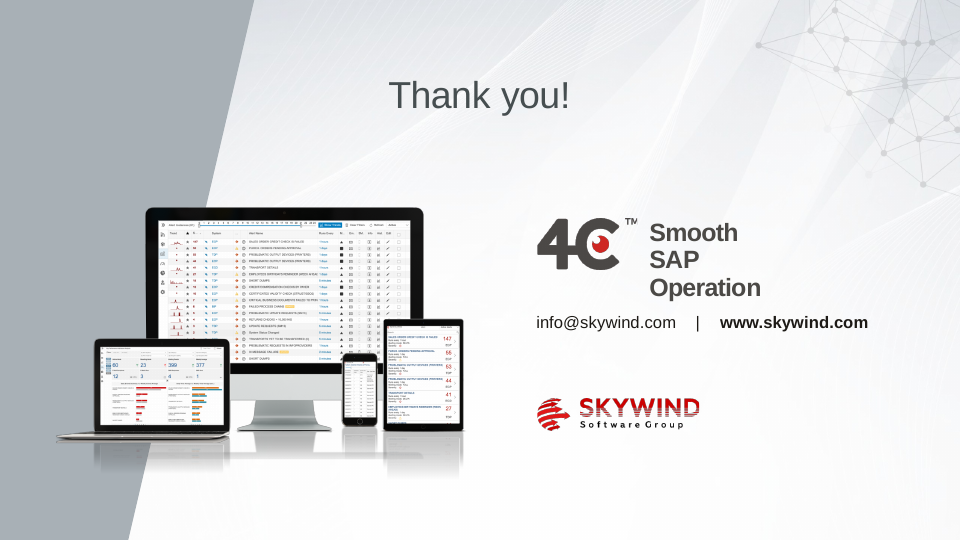

Thank you!

Smooth
SAP Operation

info@skywind.com   |    www.skywind.com